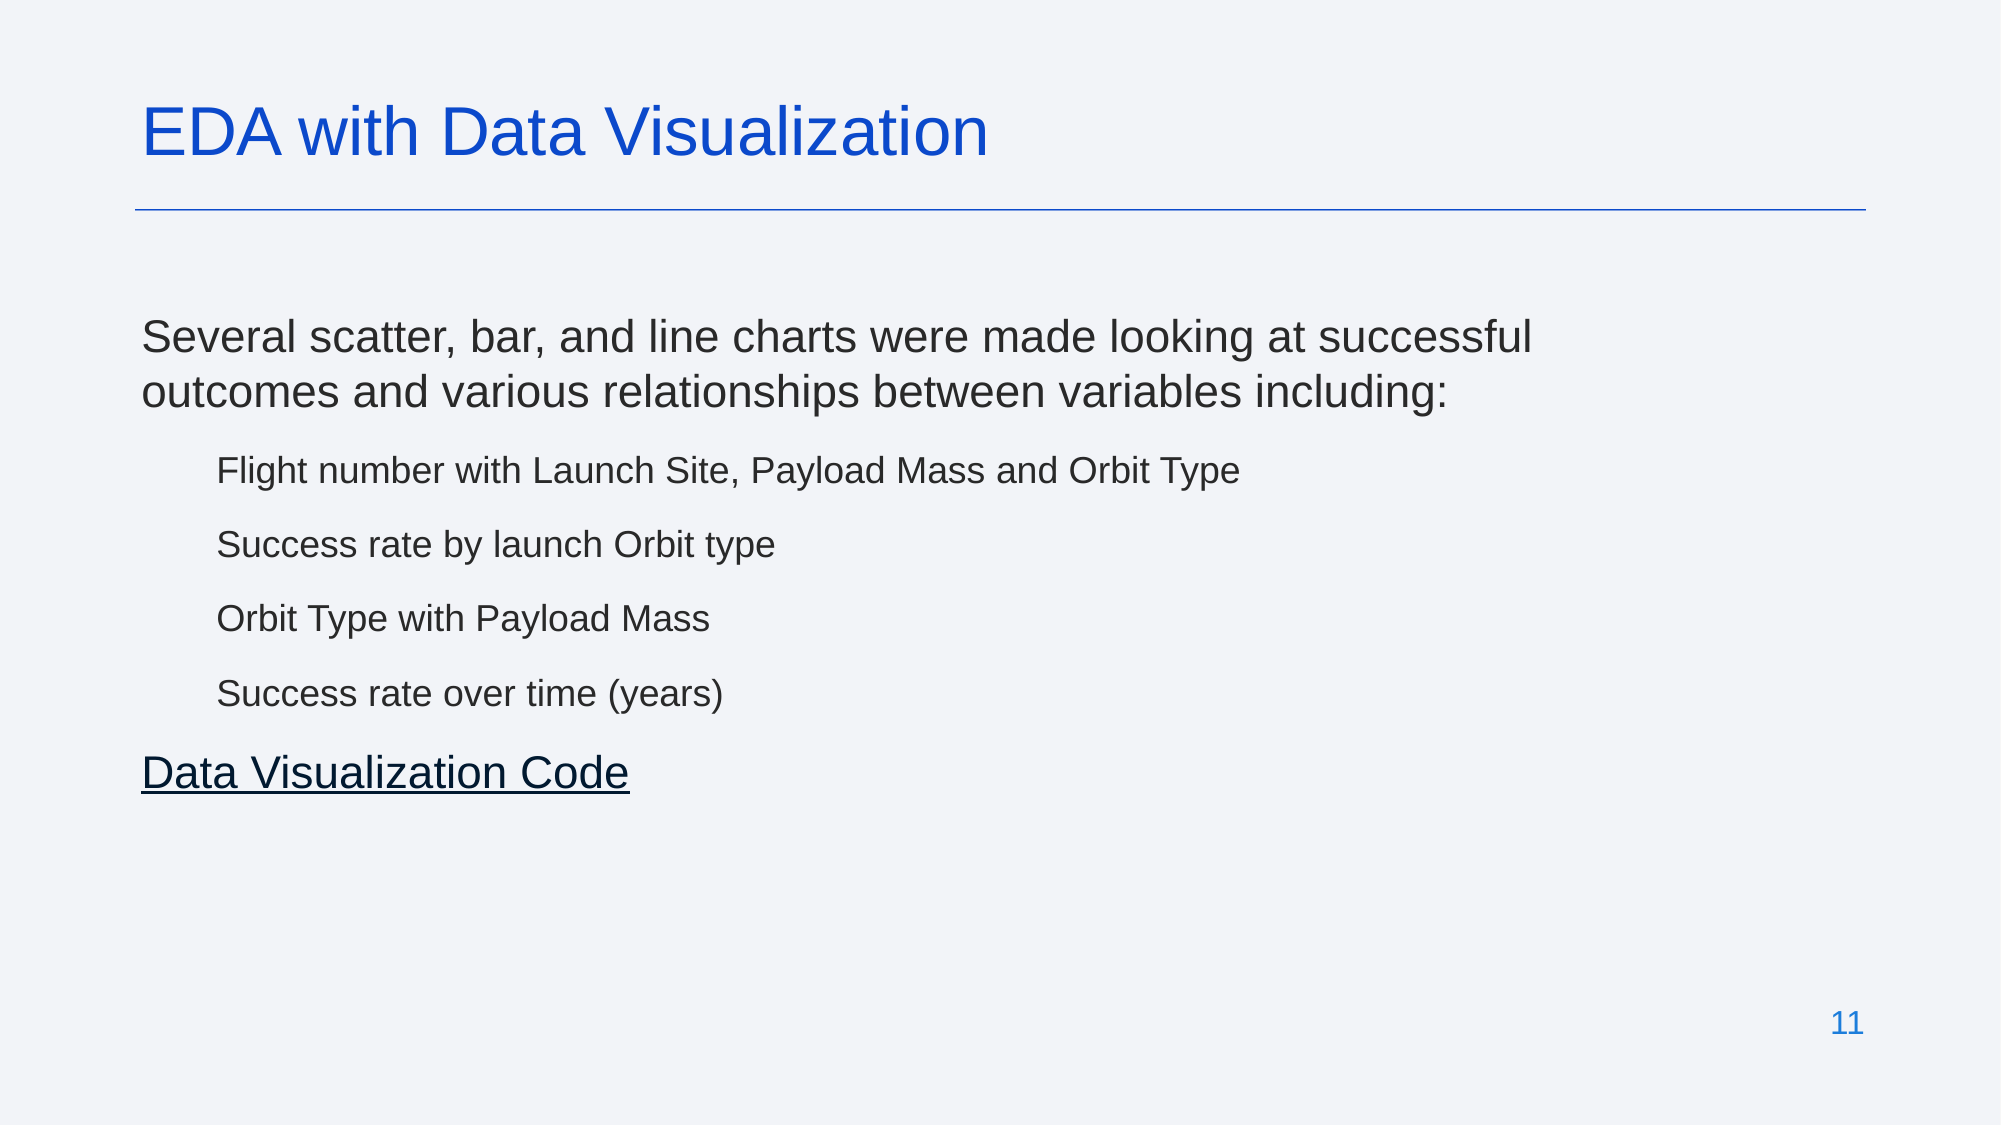

EDA with Data Visualization
Several scatter, bar, and line charts were made looking at successful outcomes and various relationships between variables including:
Flight number with Launch Site, Payload Mass and Orbit Type
Success rate by launch Orbit type
Orbit Type with Payload Mass
Success rate over time (years)
Data Visualization Code

11